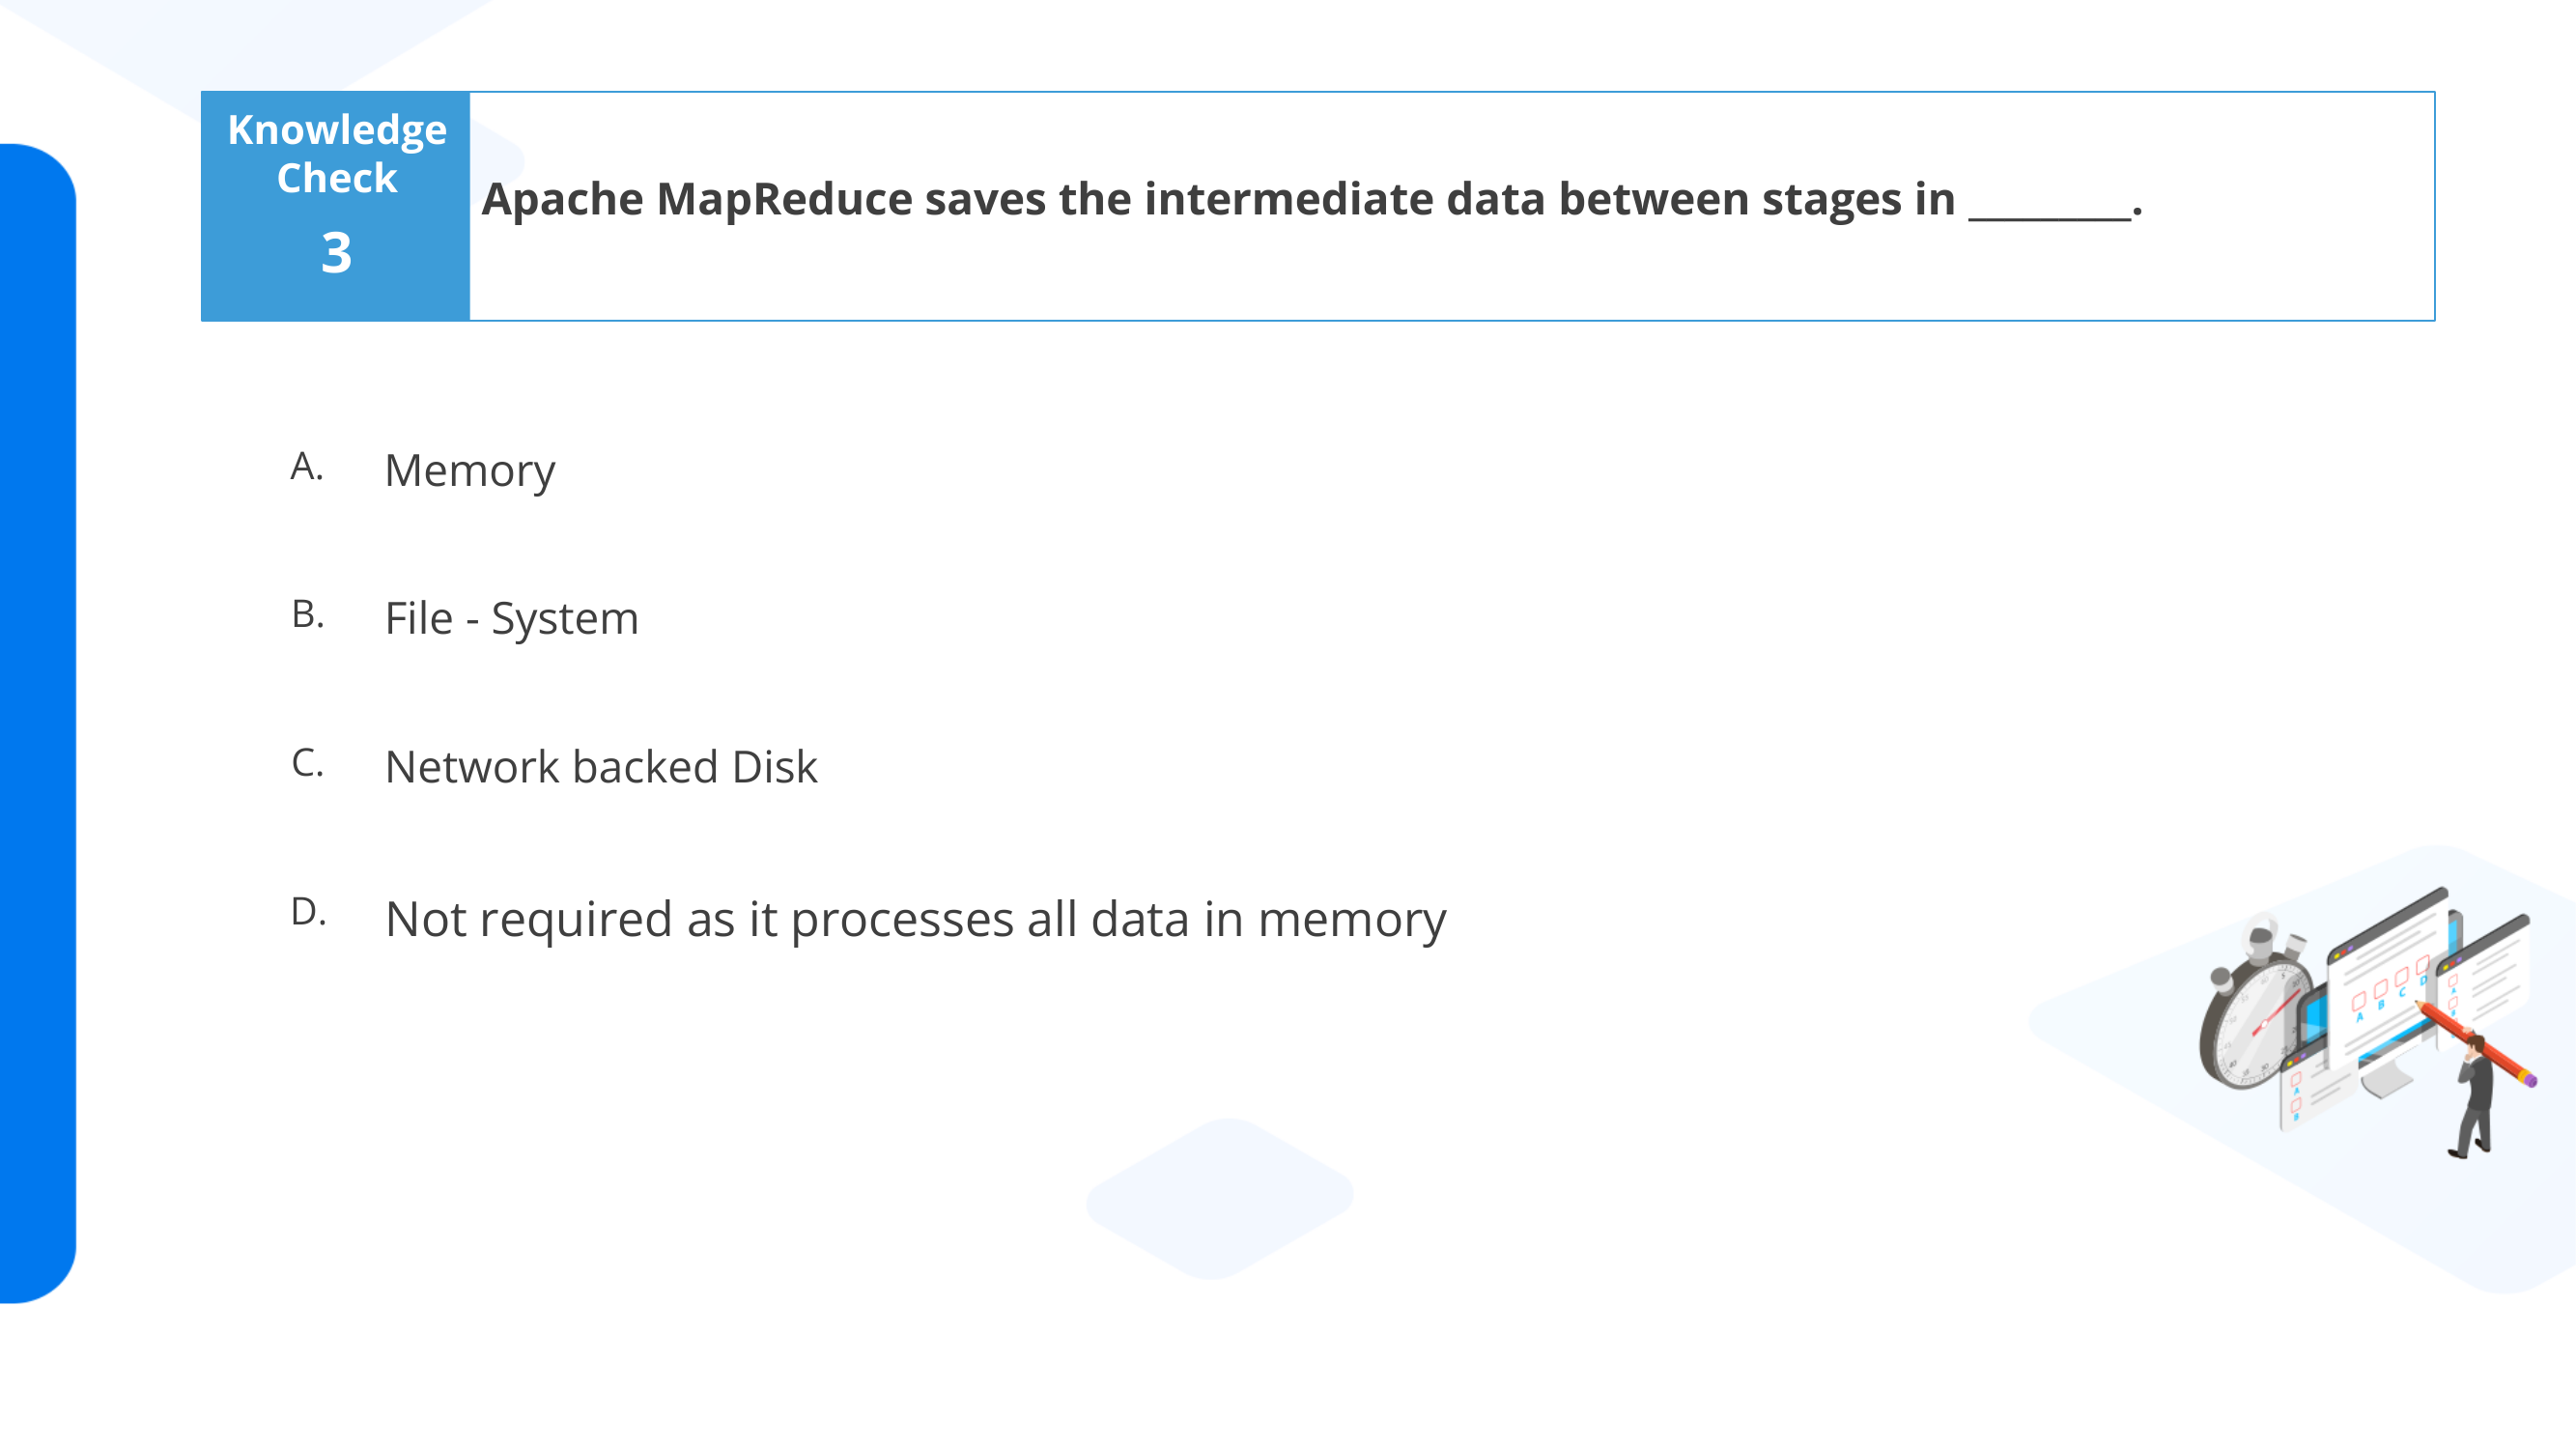

Apache MapReduce saves the intermediate data between stages in _________.

3
Memory

File - System
Network backed Disk

Not required as it processes all data in memory